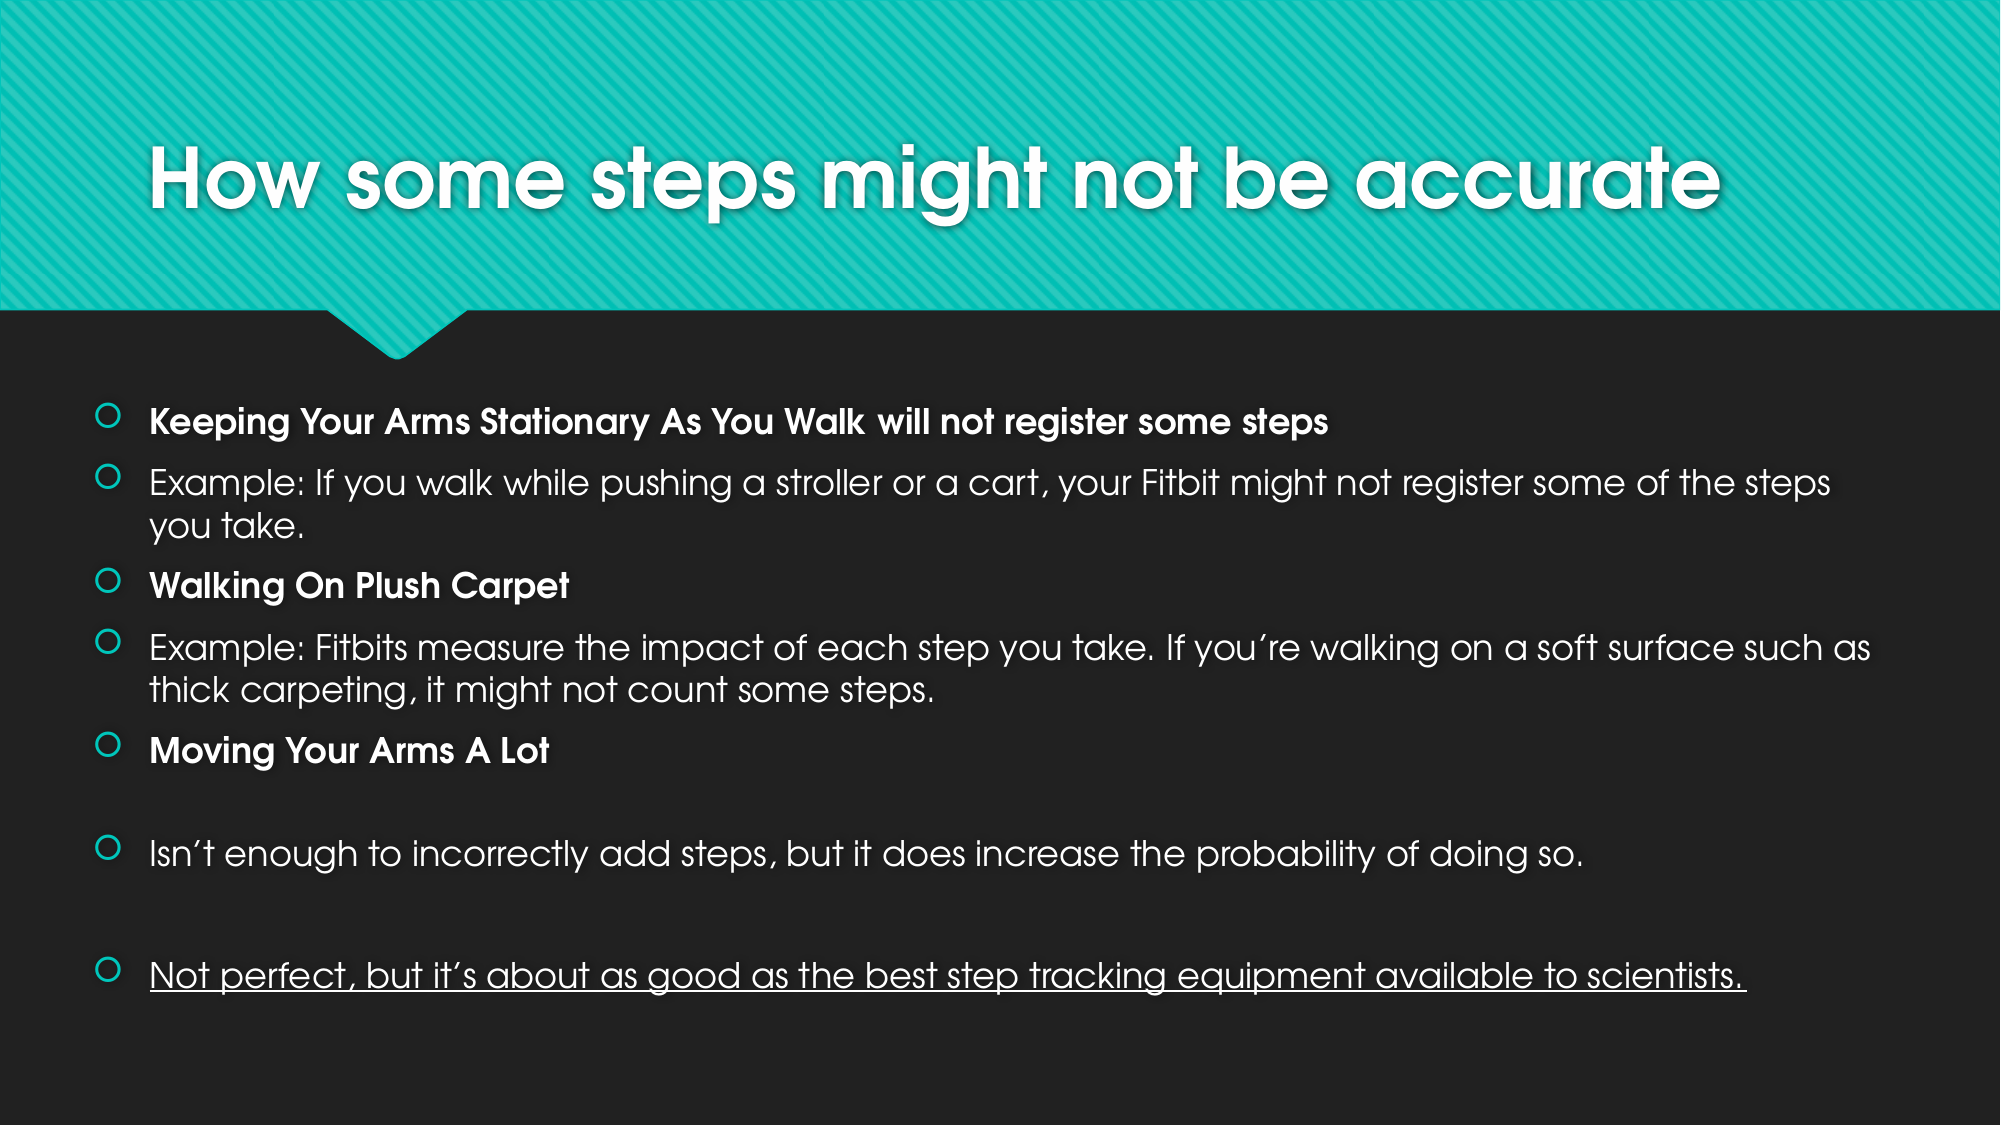

# How some steps might not be accurate
Keeping Your Arms Stationary As You Walk will not register some steps
Example: If you walk while pushing a stroller or a cart, your Fitbit might not register some of the steps you take.
Walking On Plush Carpet
Example: Fitbits measure the impact of each step you take. If you’re walking on a soft surface such as thick carpeting, it might not count some steps.
Moving Your Arms A Lot
Isn’t enough to incorrectly add steps, but it does increase the probability of doing so.

Not perfect, but it’s about as good as the best step tracking equipment available to scientists.